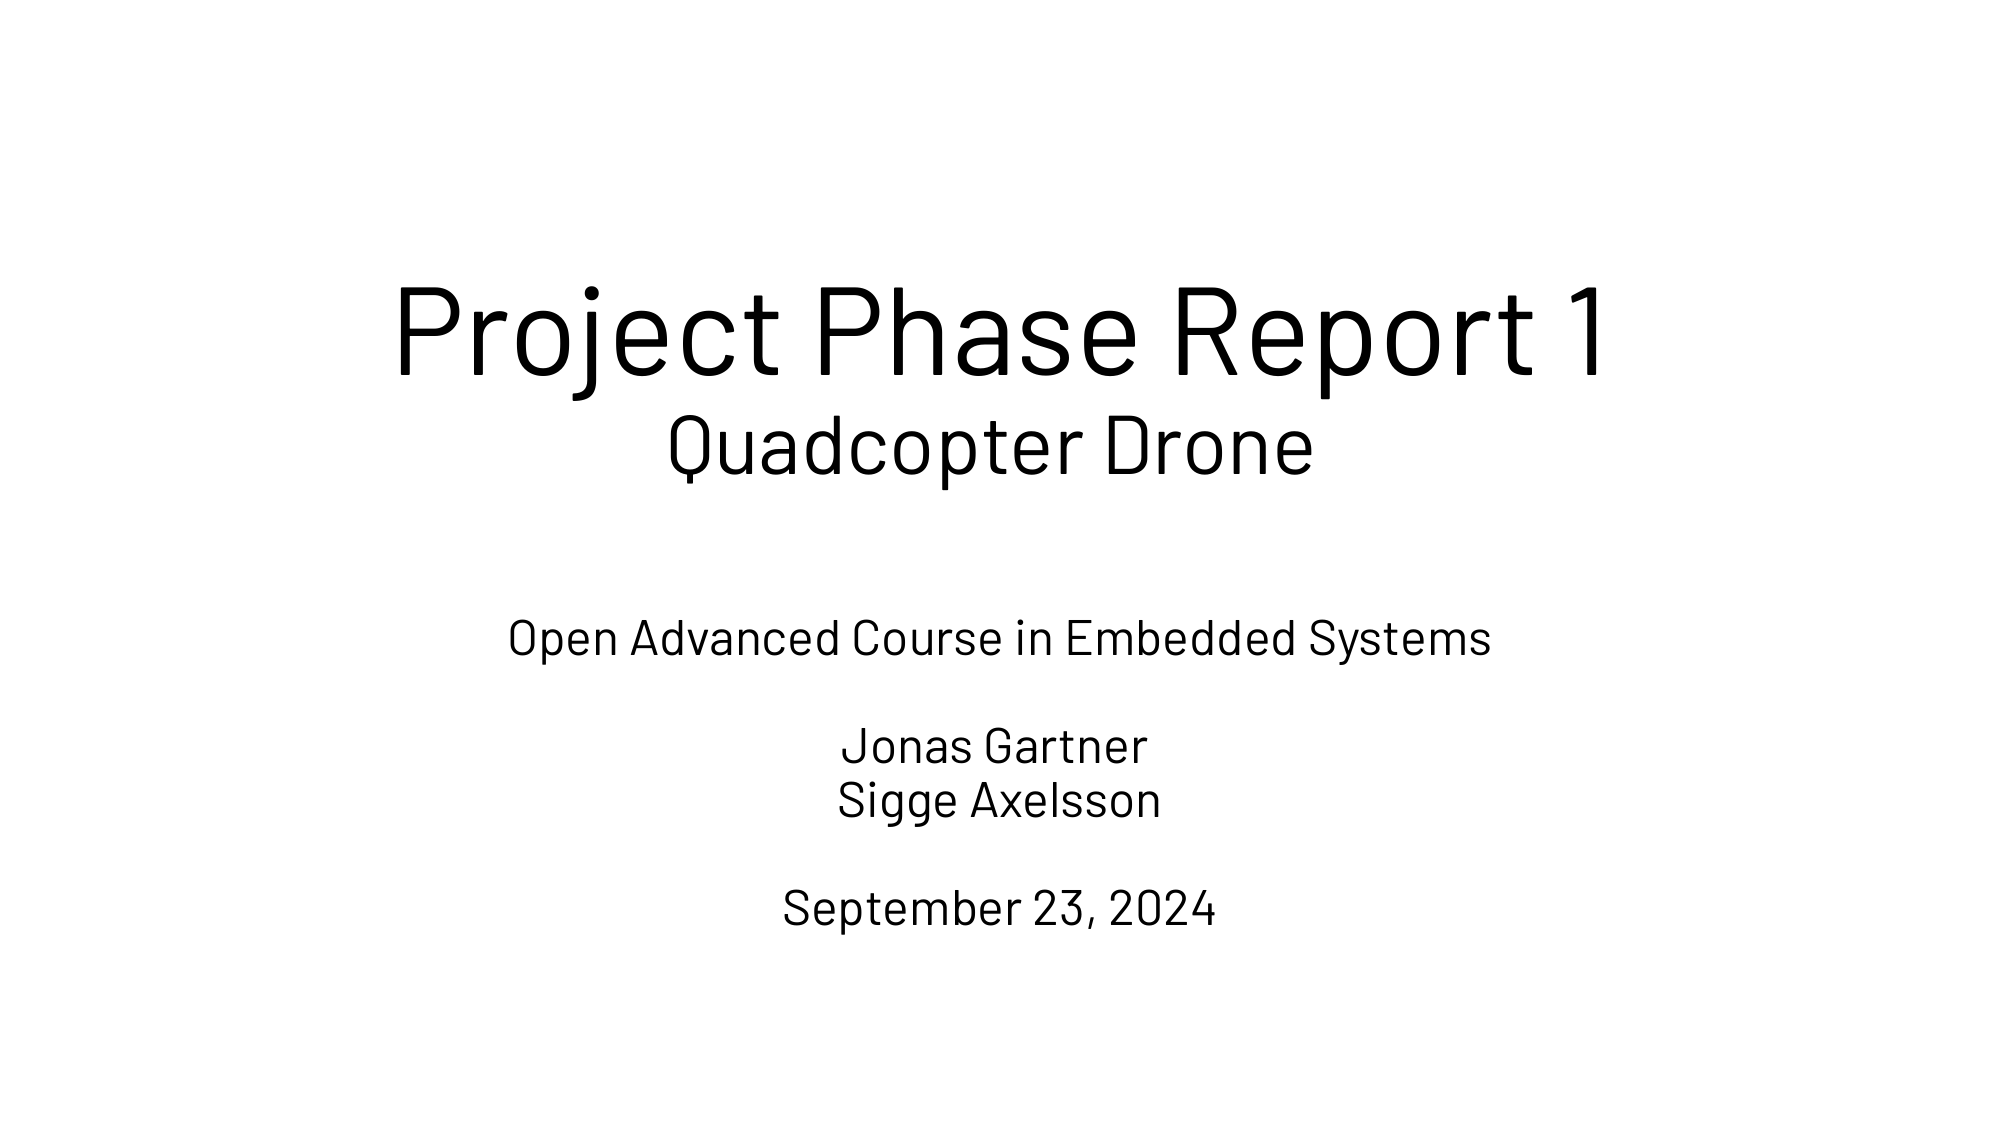

# Project Phase Report 1 Quadcopter Drone
Open Advanced Course in Embedded Systems
Jonas Gartner
Sigge Axelsson
September 23, 2024